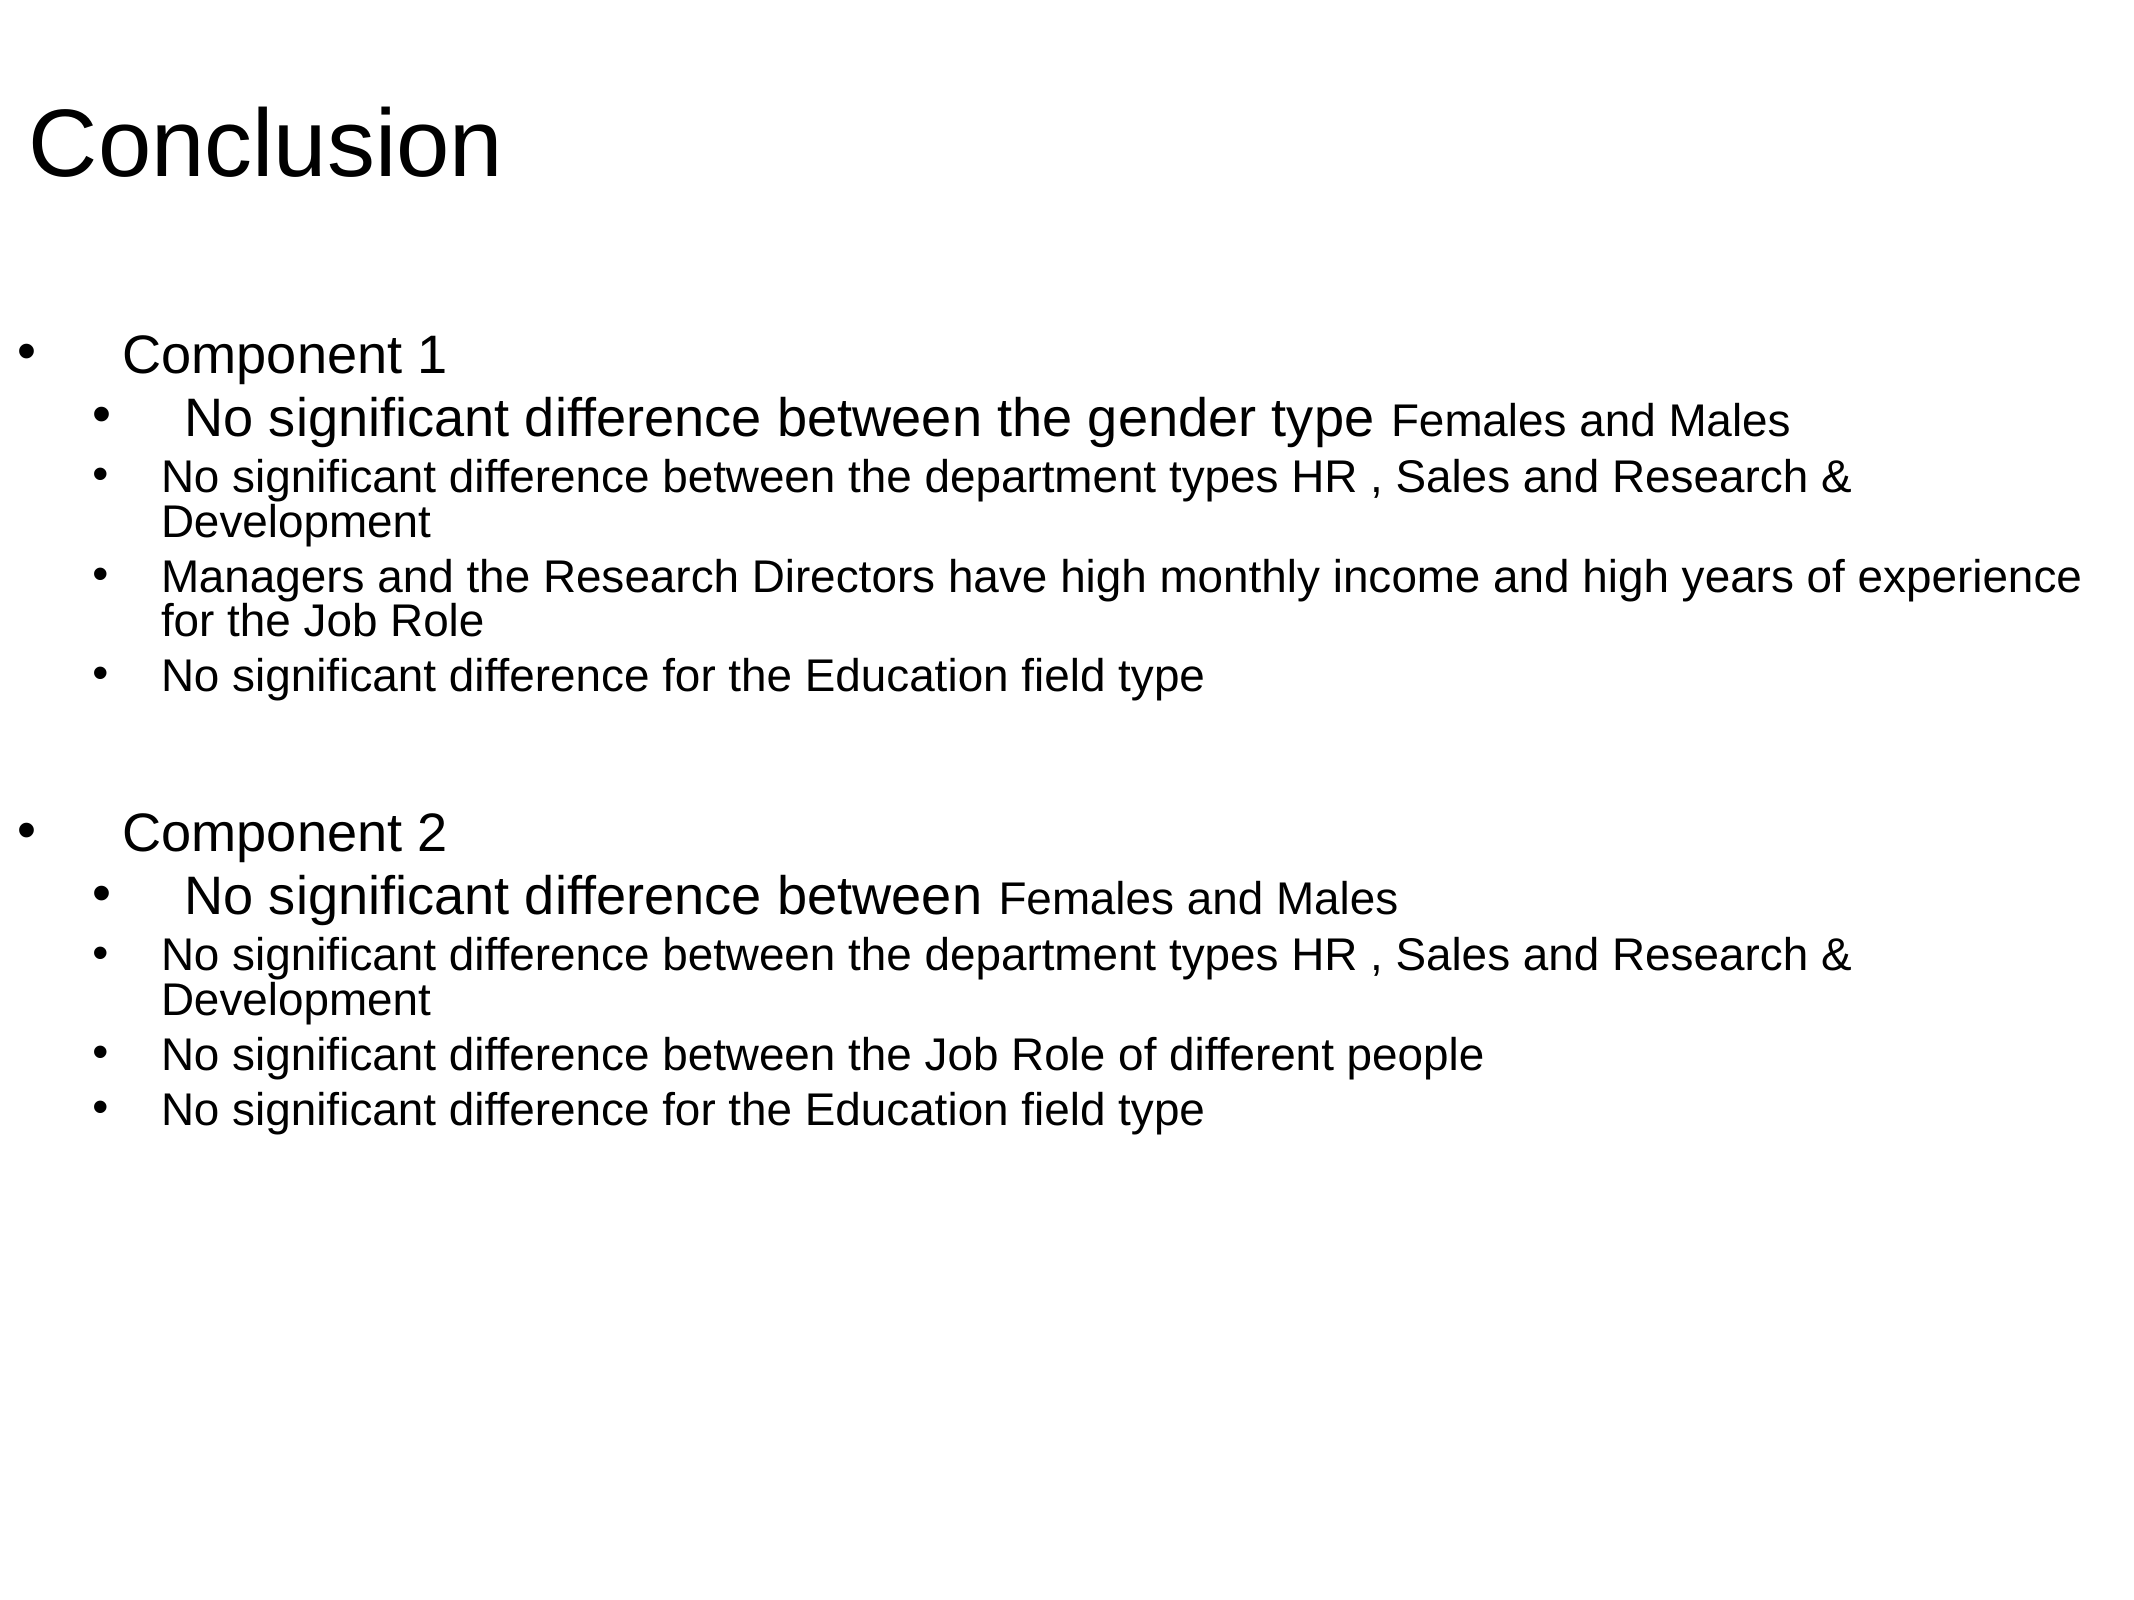

# Conclusion
Component 1
No significant difference between the gender type Females and Males
No significant difference between the department types HR , Sales and Research & Development
Managers and the Research Directors have high monthly income and high years of experience for the Job Role
No significant difference for the Education field type

Component 2
No significant difference between Females and Males
No significant difference between the department types HR , Sales and Research & Development
No significant difference between the Job Role of different people
No significant difference for the Education field type